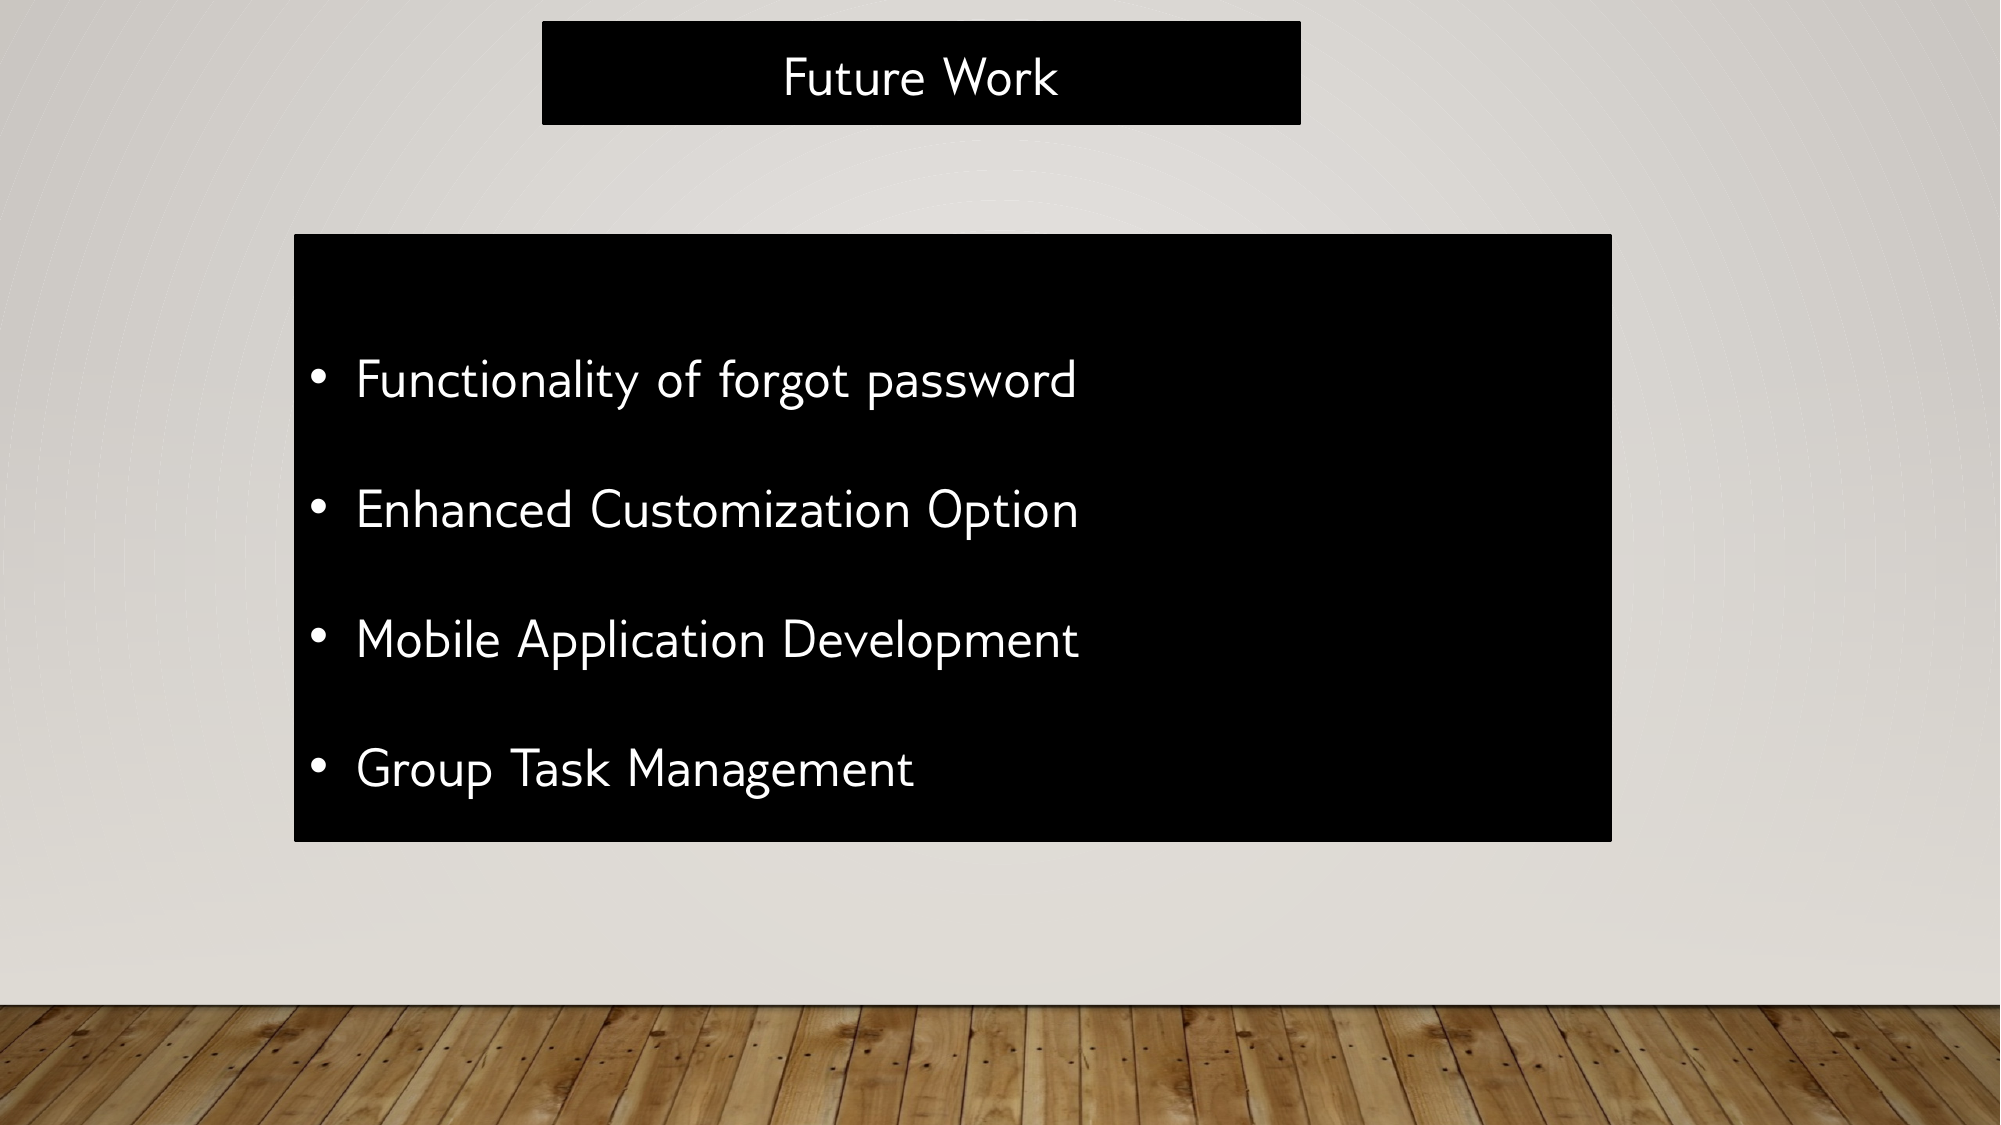

Future Work

Functionality of forgot password

Enhanced Customization Option

Mobile Application Development

Group Task Management